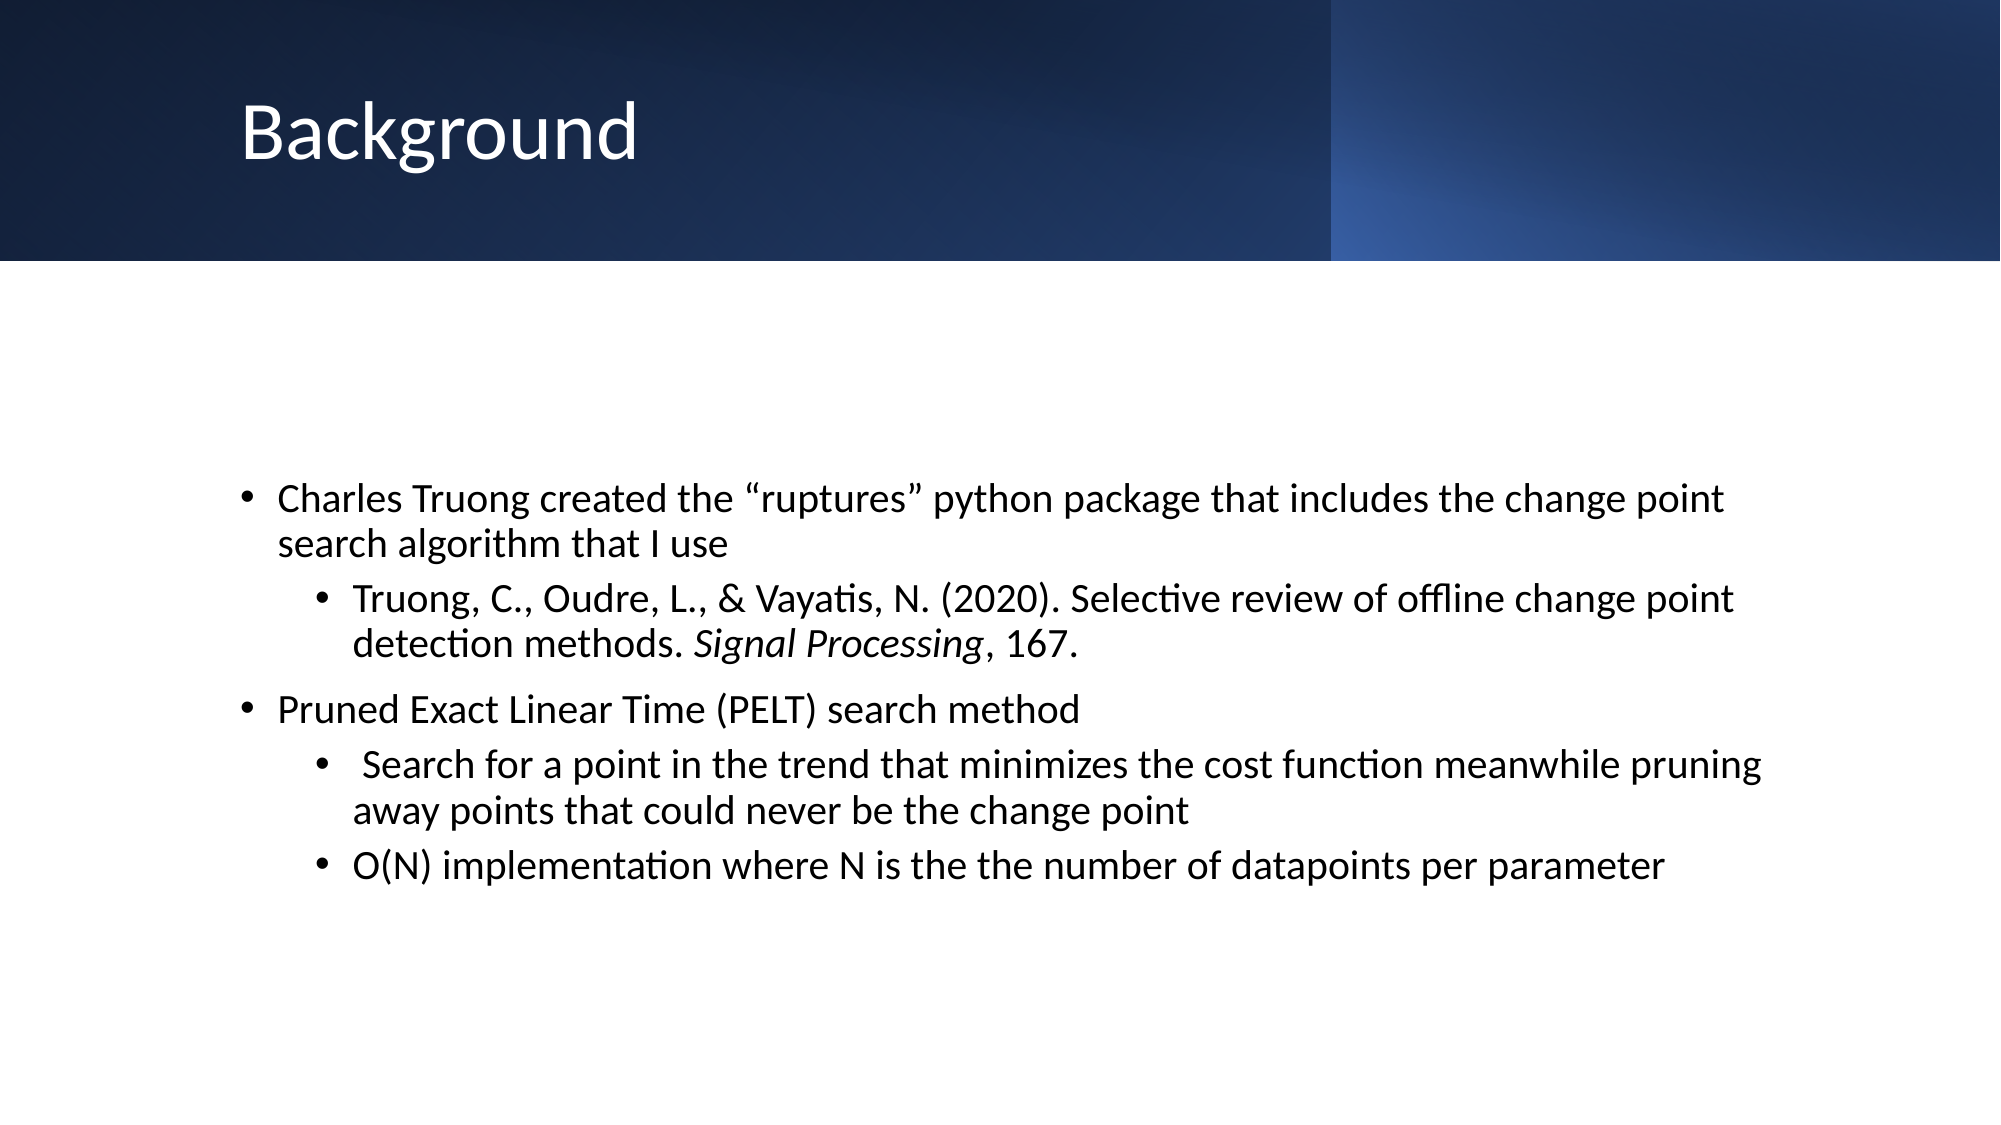

# Background
Charles Truong created the “ruptures” python package that includes the change point search algorithm that I use
Truong, C., Oudre, L., & Vayatis, N. (2020). Selective review of offline change point detection methods. Signal Processing, 167.
Pruned Exact Linear Time (PELT) search method
 Search for a point in the trend that minimizes the cost function meanwhile pruning away points that could never be the change point
O(N) implementation where N is the the number of datapoints per parameter